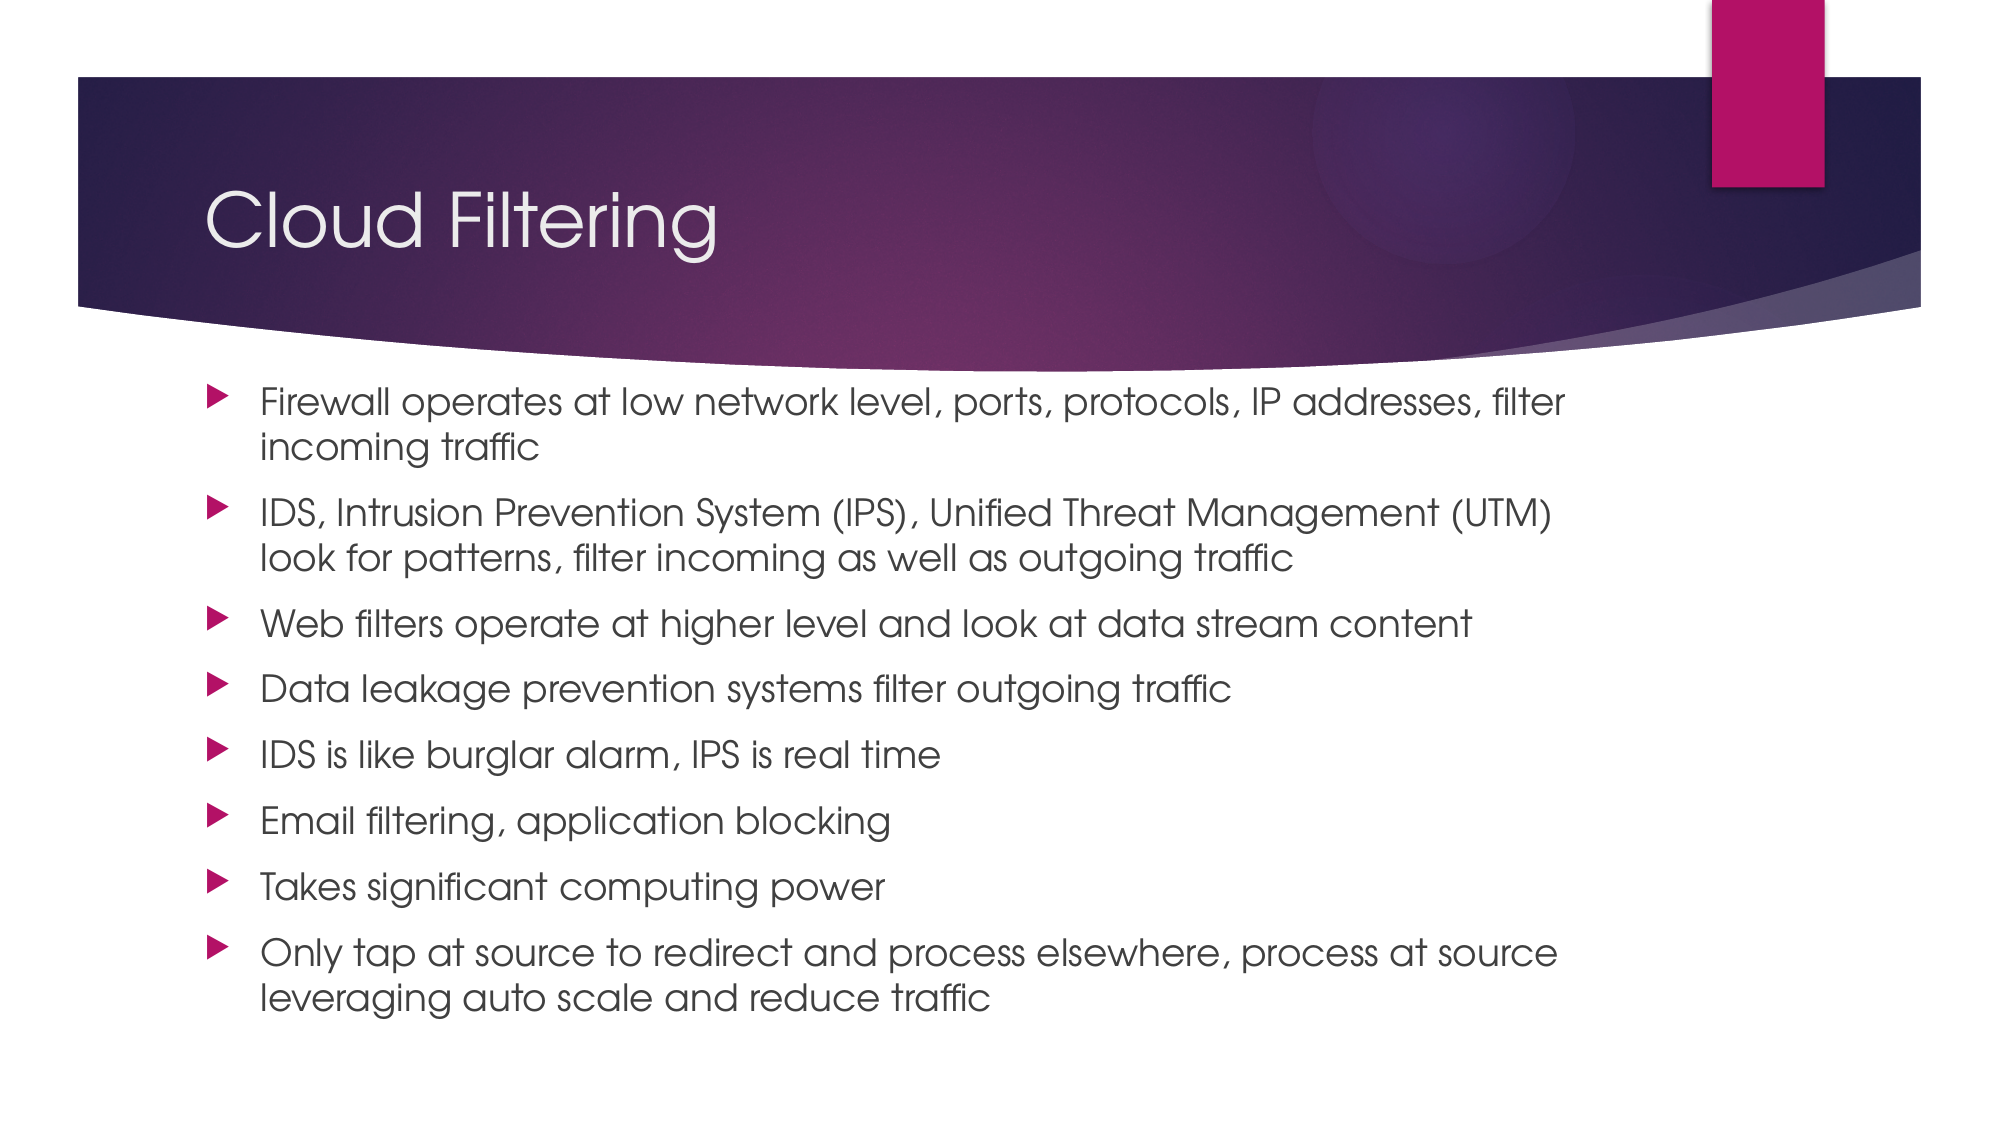

# Cloud Filtering
Firewall operates at low network level, ports, protocols, IP addresses, filter incoming traffic
IDS, Intrusion Prevention System (IPS), Unified Threat Management (UTM) look for patterns, filter incoming as well as outgoing traffic
Web filters operate at higher level and look at data stream content
Data leakage prevention systems filter outgoing traffic
IDS is like burglar alarm, IPS is real time
Email filtering, application blocking
Takes significant computing power
Only tap at source to redirect and process elsewhere, process at source leveraging auto scale and reduce traffic